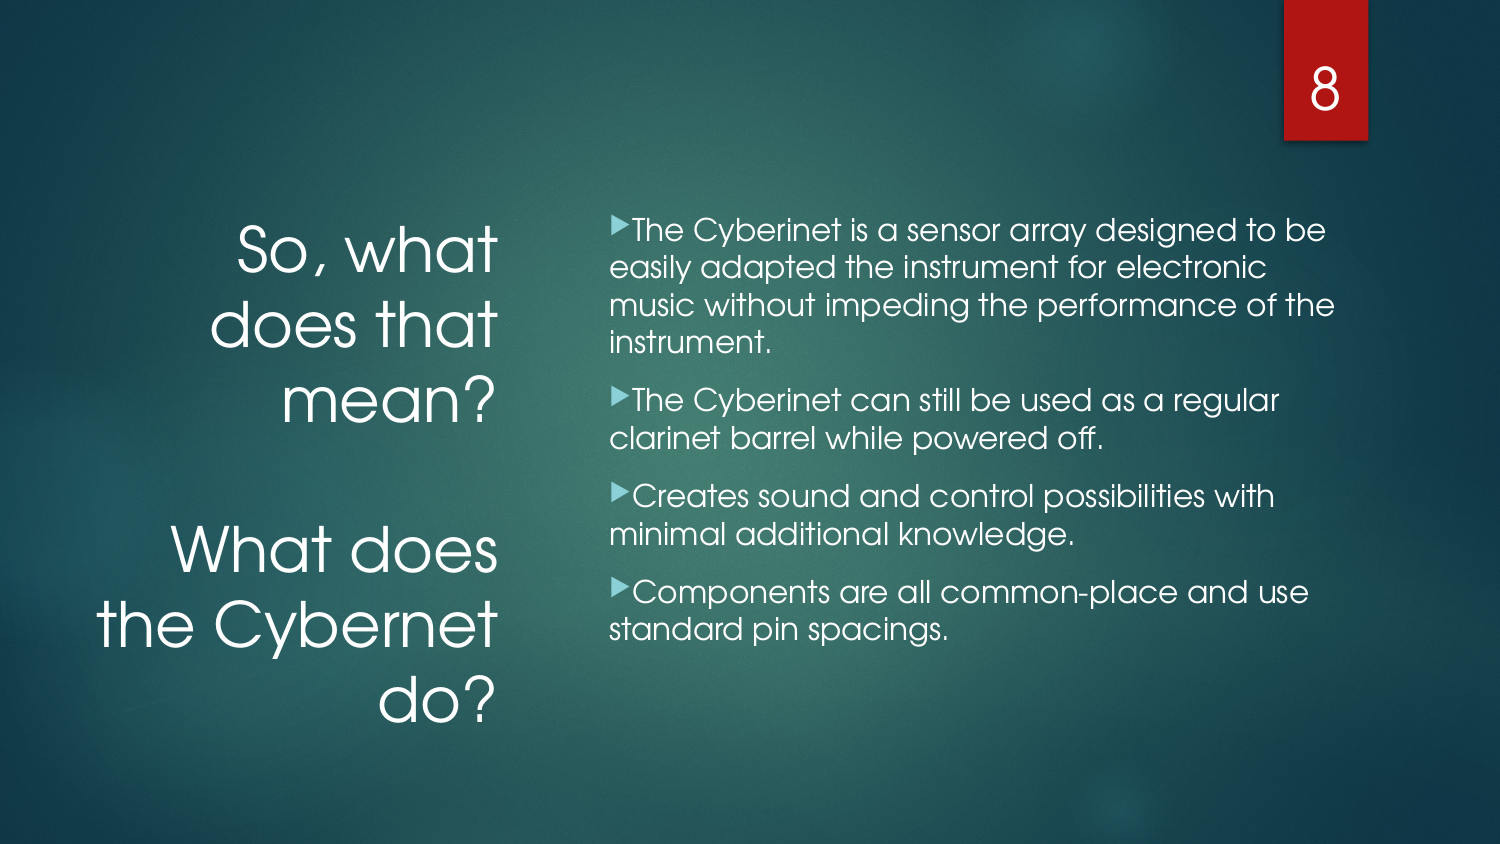

8
# So, what does that mean? What does the Cybernet do?
The Cyberinet is a sensor array designed to be easily adapted the instrument for electronic music without impeding the performance of the instrument.
The Cyberinet can still be used as a regular clarinet barrel while powered off.
Creates sound and control possibilities with minimal additional knowledge.
Components are all common-place and use standard pin spacings.